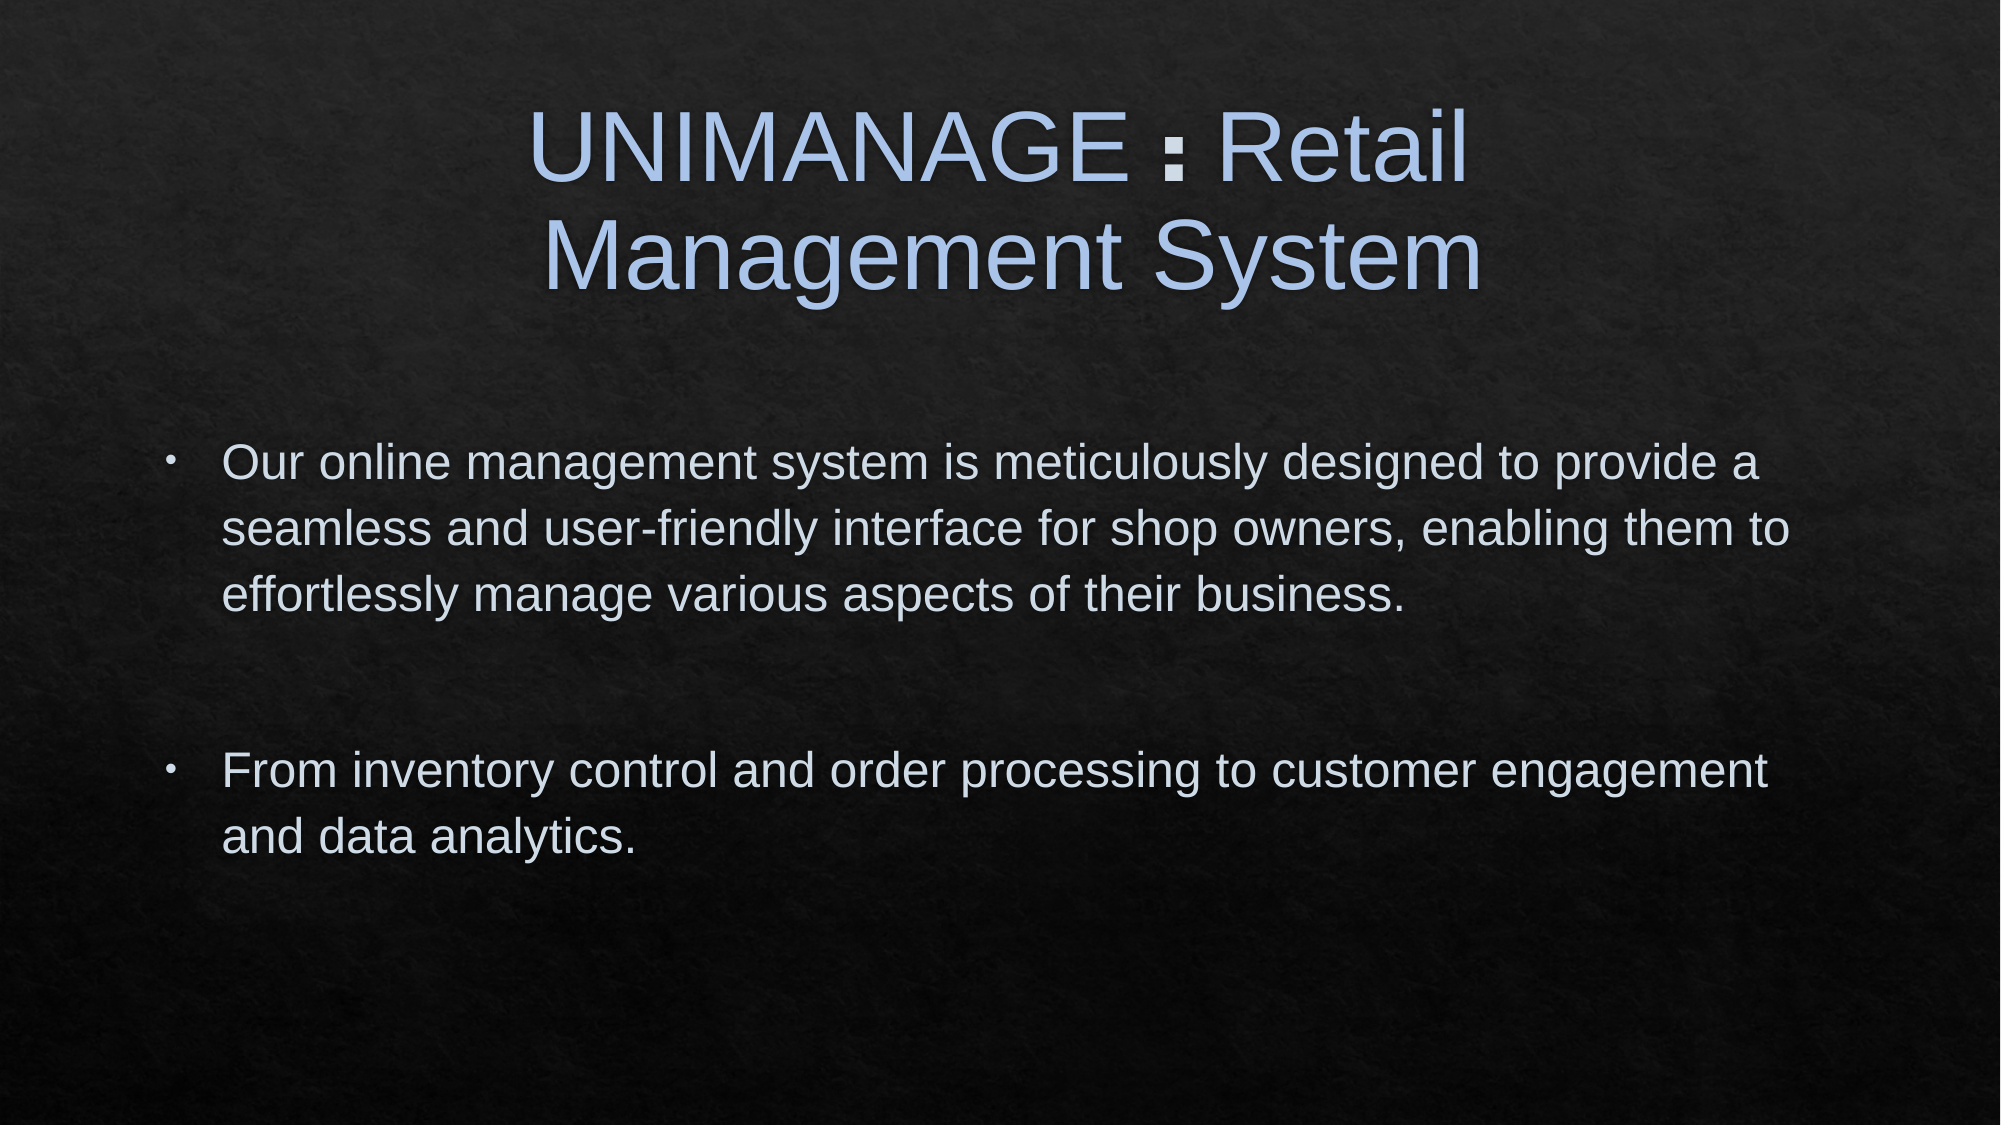

# UNIMANAGE : Retail Management System
Our online management system is meticulously designed to provide a seamless and user-friendly interface for shop owners, enabling them to effortlessly manage various aspects of their business.

From inventory control and order processing to customer engagement and data analytics.